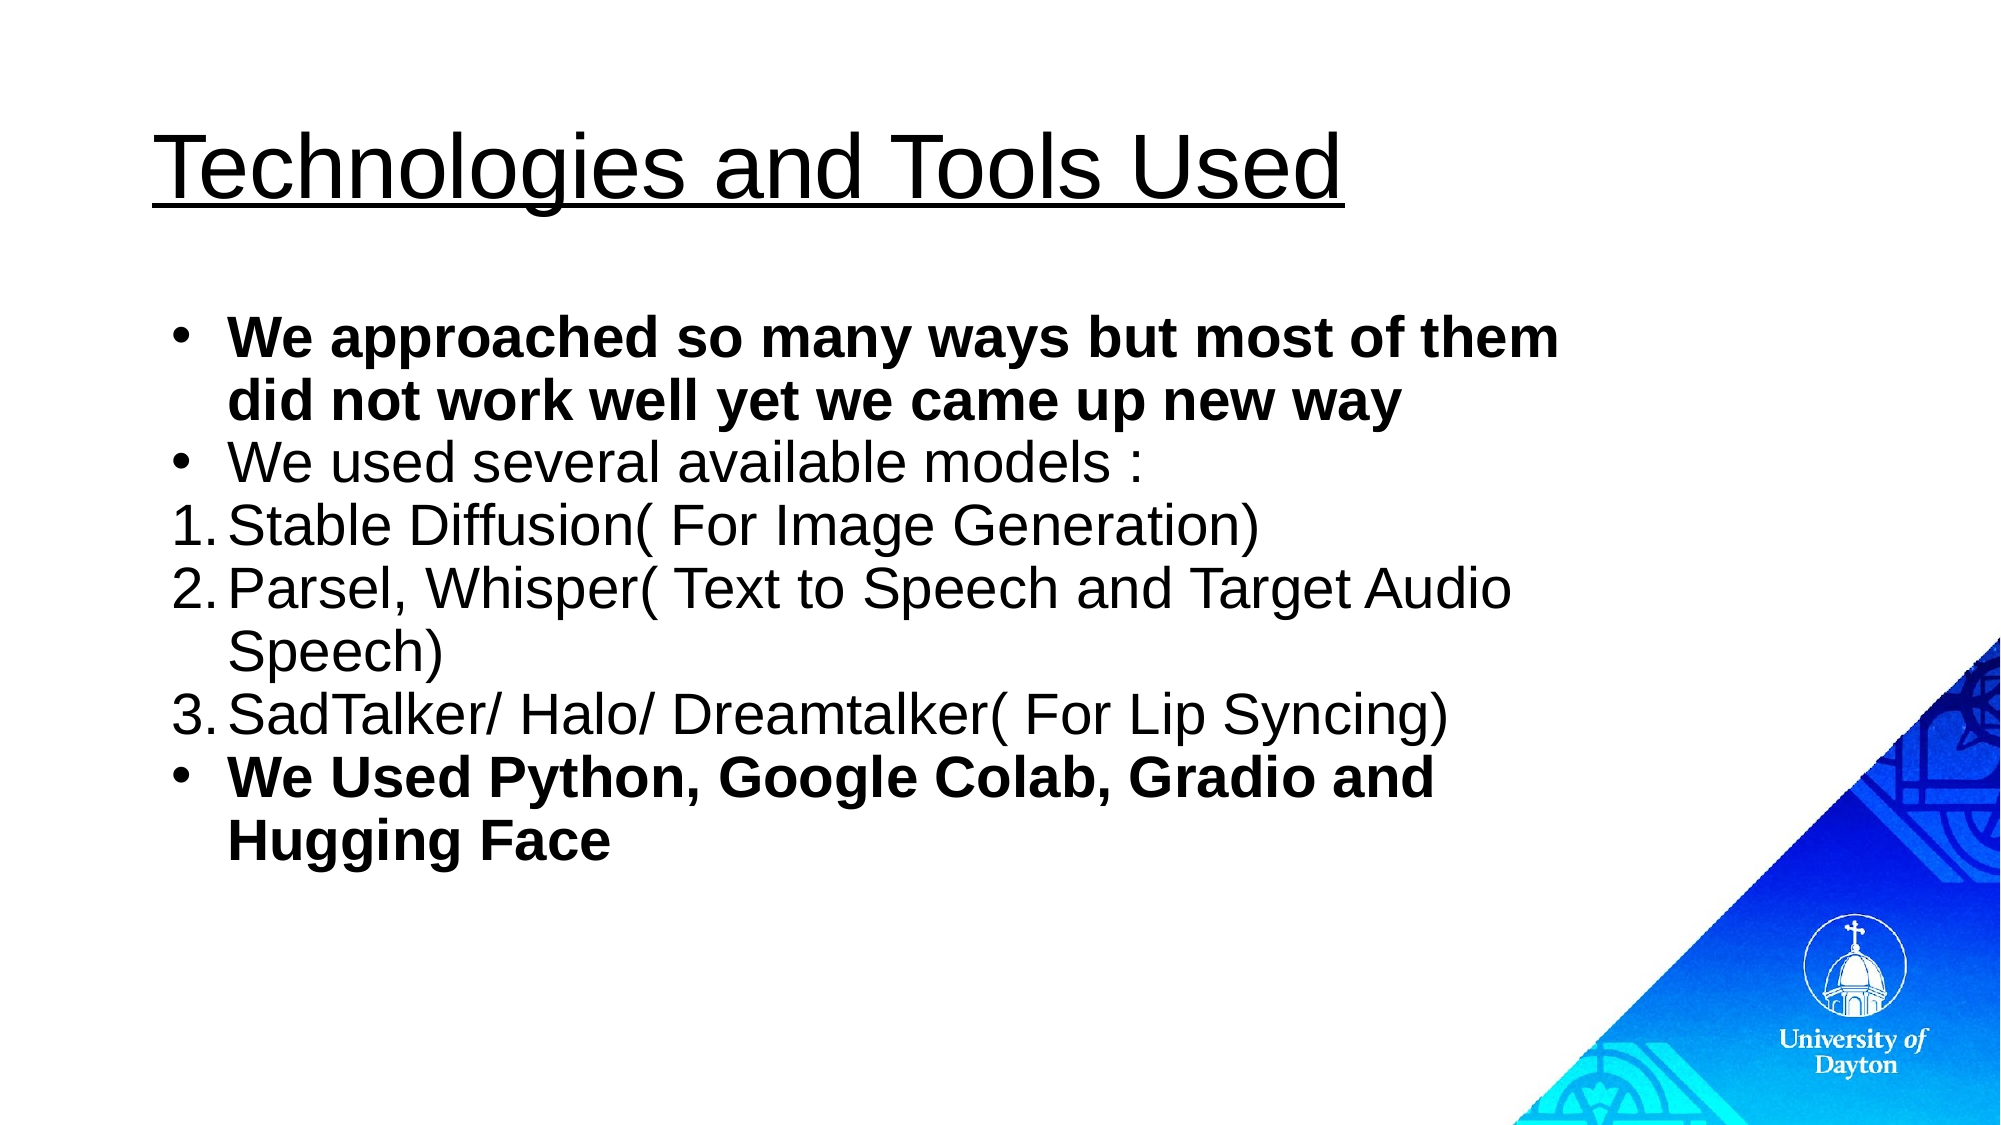

# Technologies and Tools Used
We approached so many ways but most of them did not work well yet we came up new way
We used several available models :
Stable Diffusion( For Image Generation)
Parsel, Whisper( Text to Speech and Target Audio Speech)
SadTalker/ Halo/ Dreamtalker( For Lip Syncing)
We Used Python, Google Colab, Gradio and Hugging Face